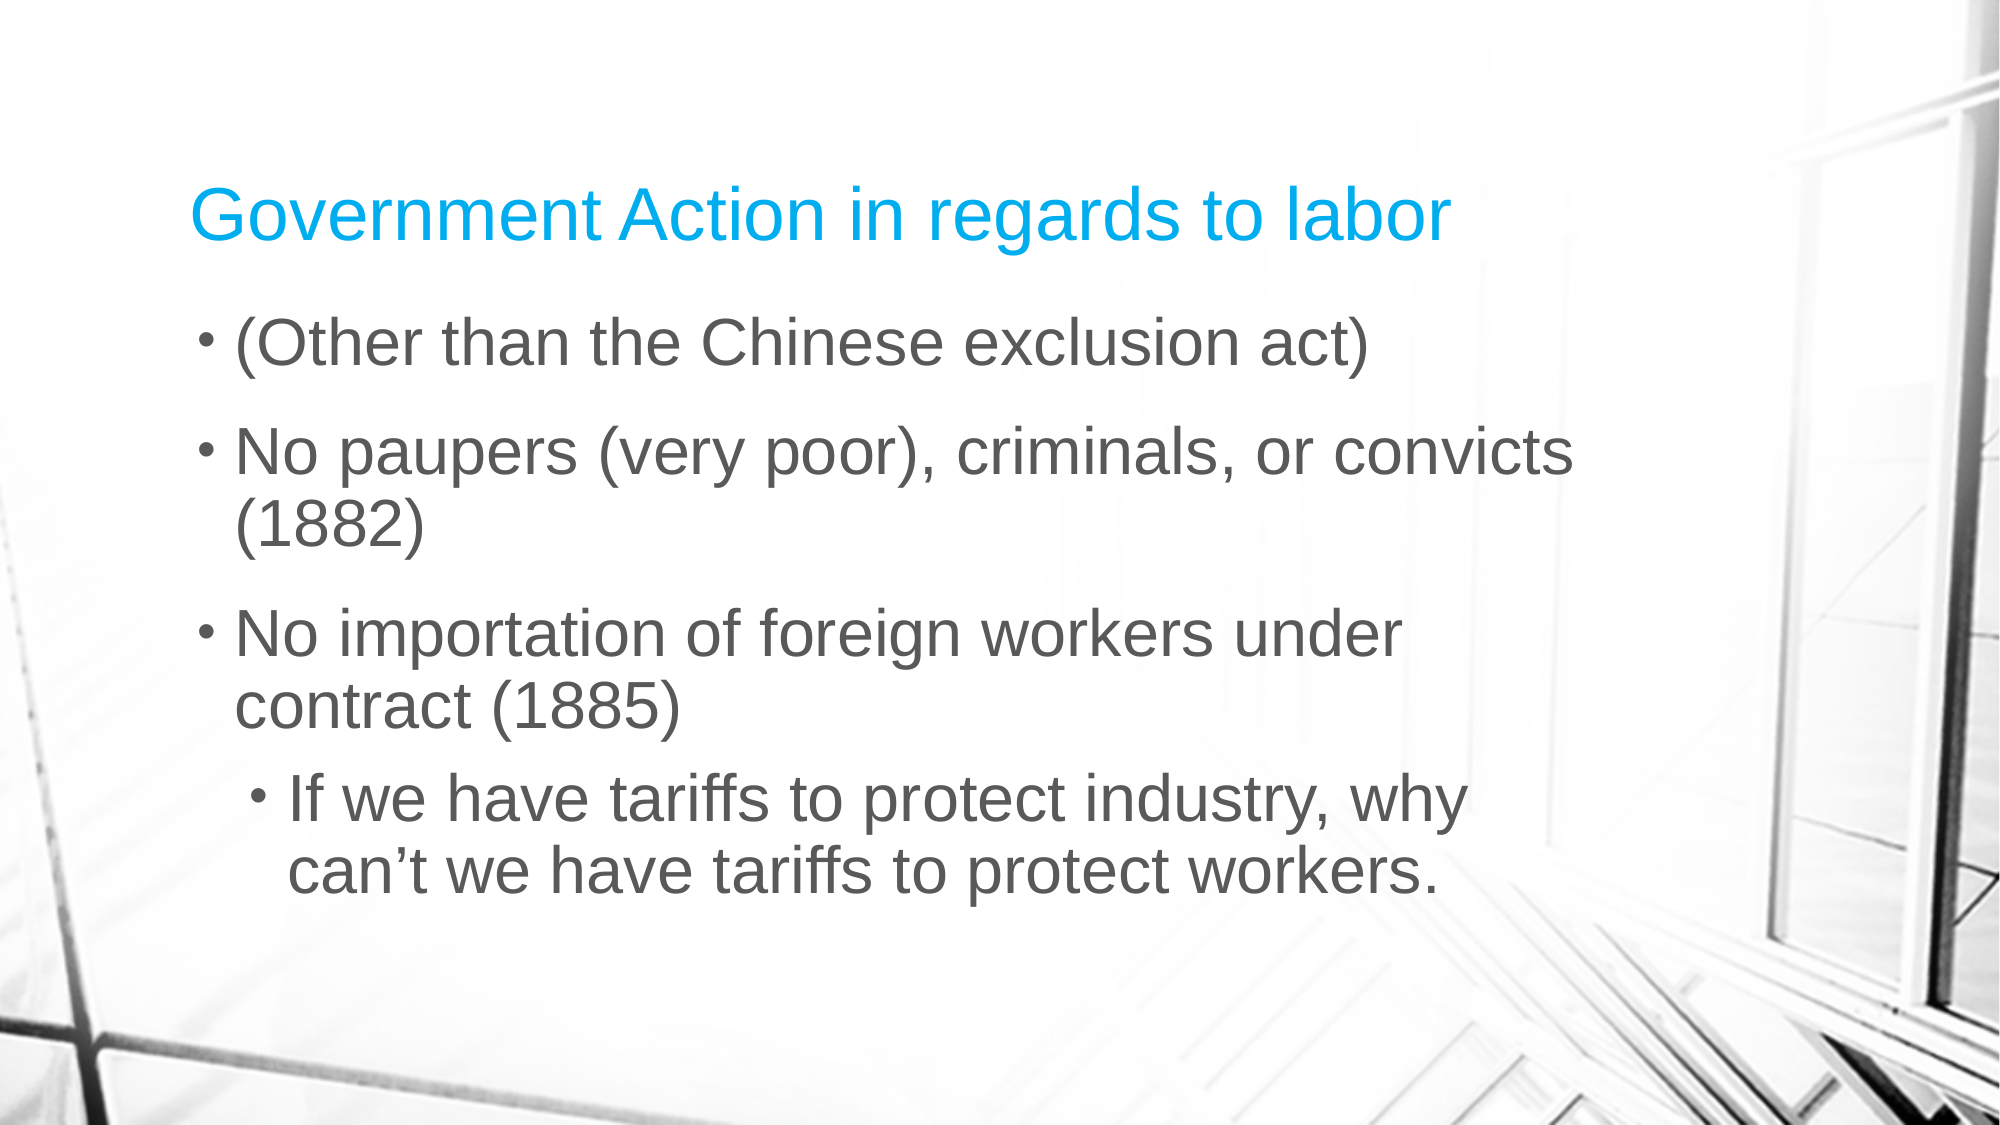

# Government Action in regards to labor
(Other than the Chinese exclusion act)
No paupers (very poor), criminals, or convicts (1882)
No importation of foreign workers under contract (1885)
If we have tariffs to protect industry, why can’t we have tariffs to protect workers.